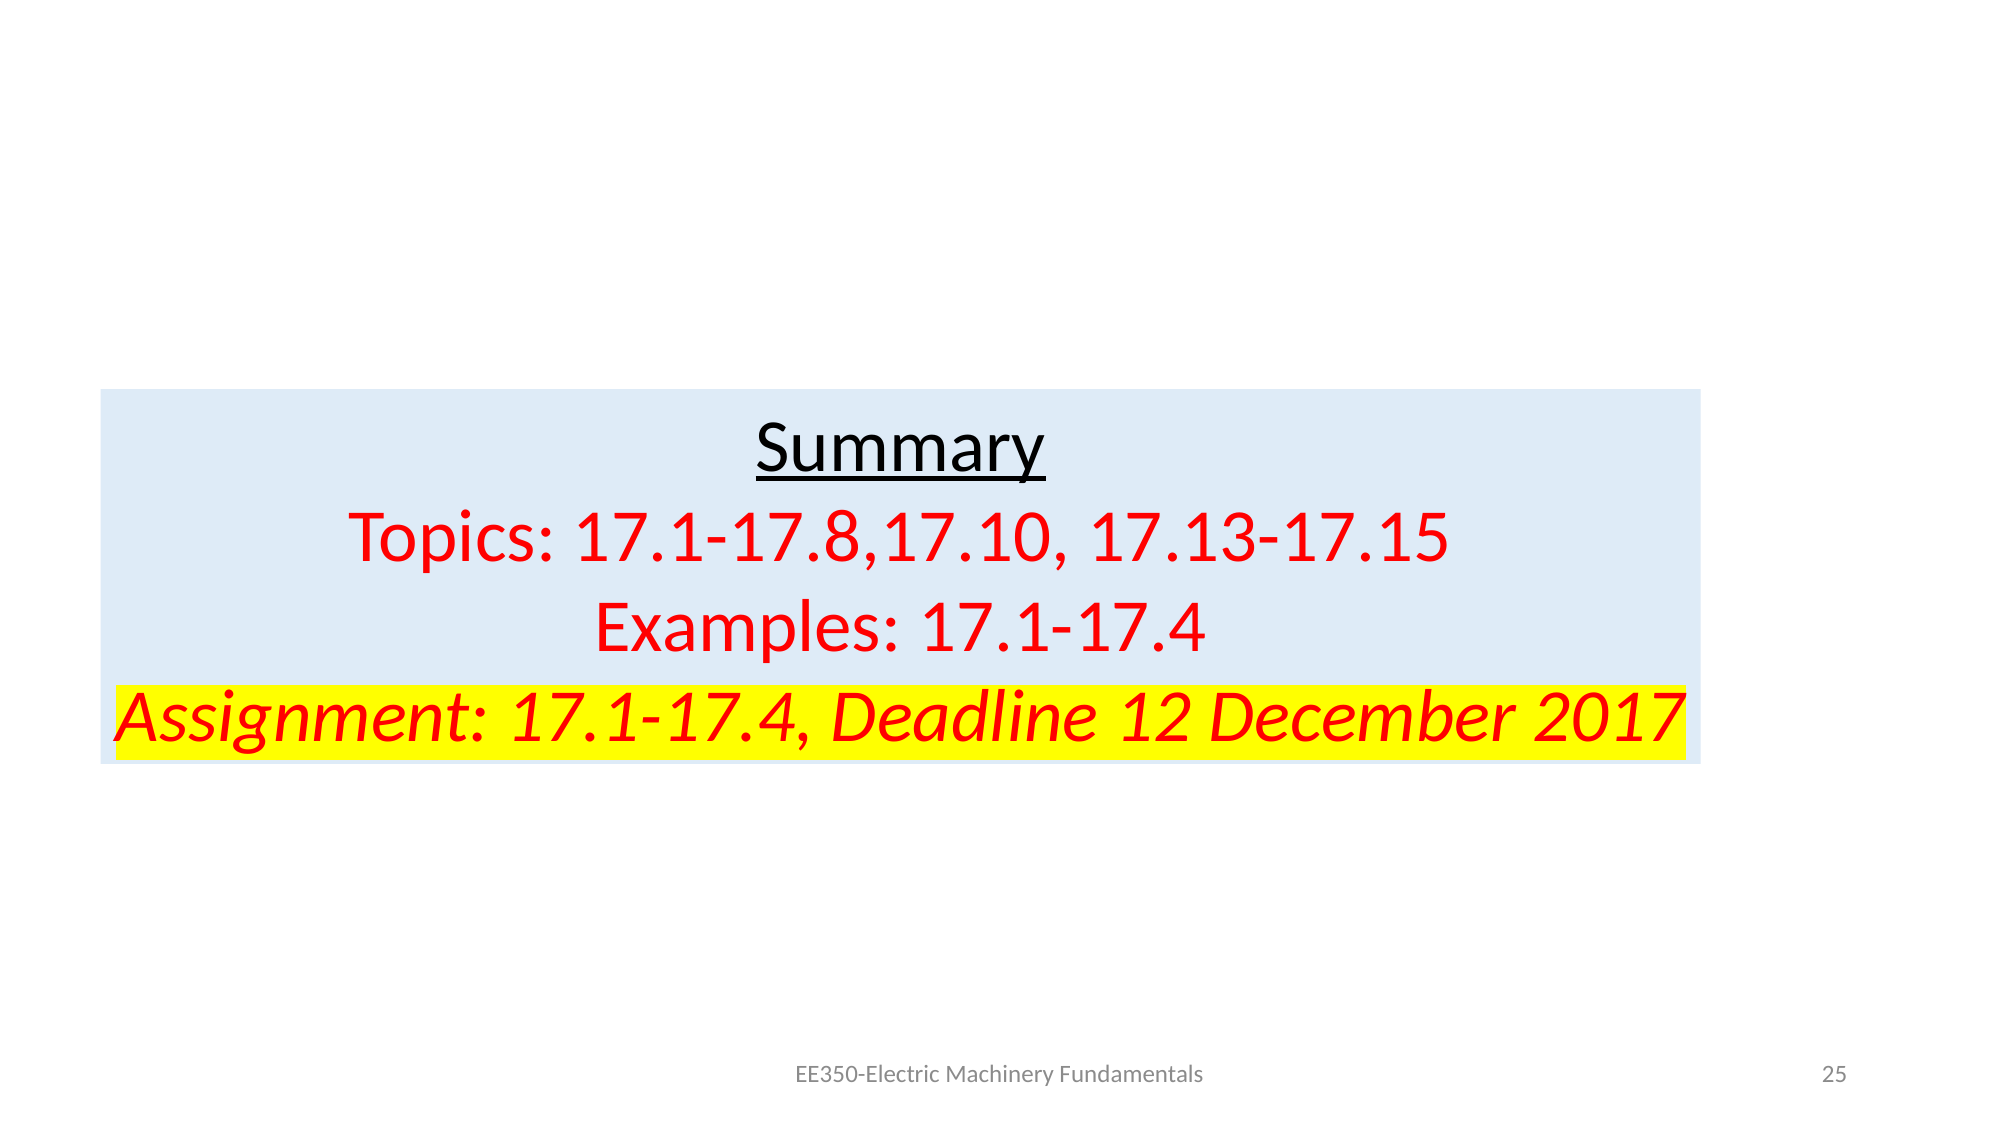

Summary
Topics: 17.1-17.8,17.10, 17.13-17.15
Examples: 17.1-17.4
Assignment: 17.1-17.4, Deadline 12 December 2017
EE350-Electric Machinery Fundamentals
25